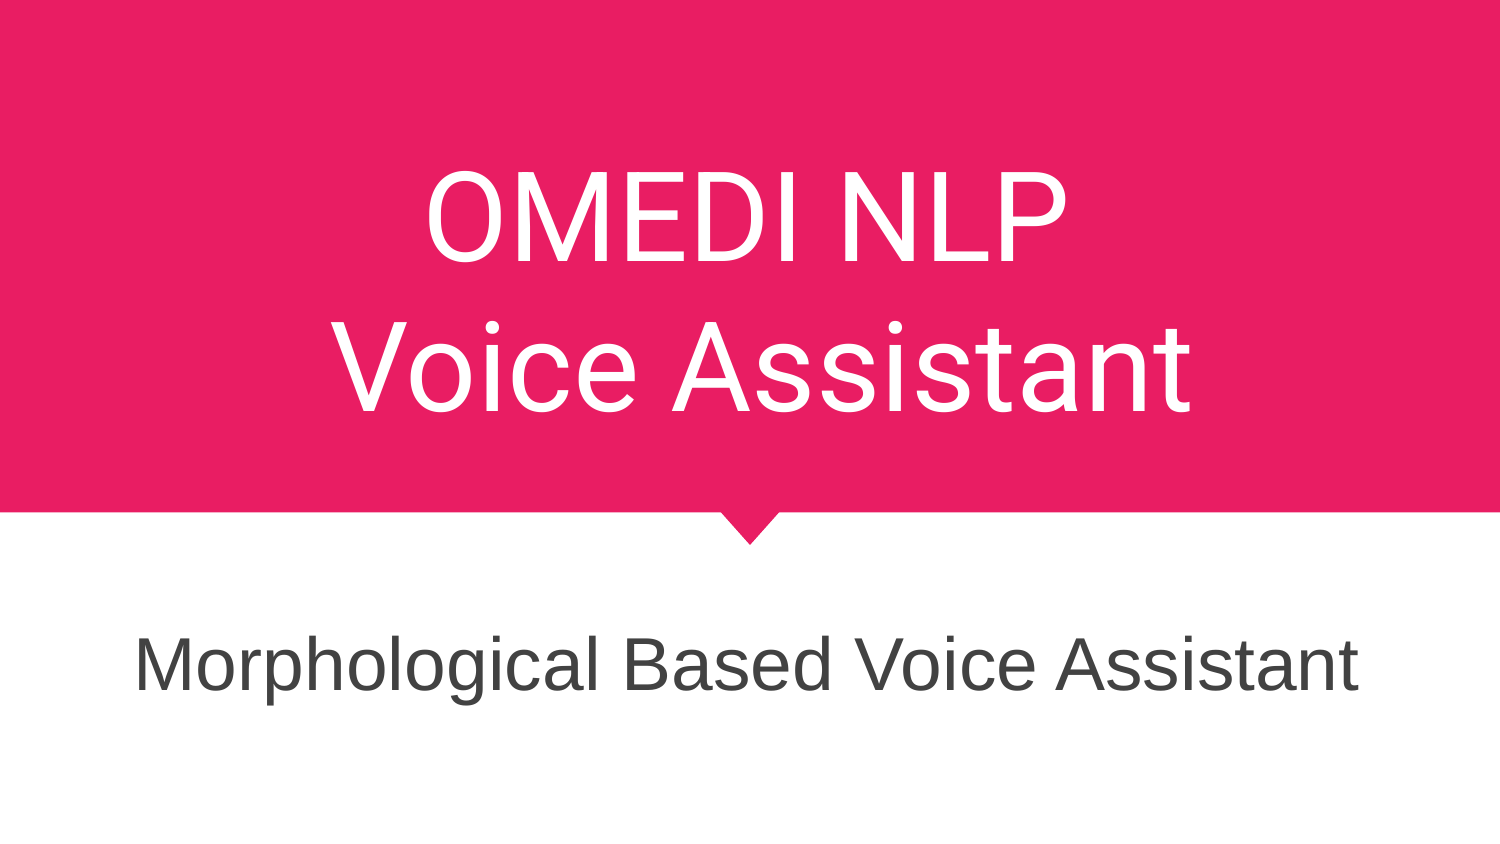

# OMEDI NLP
 Voice Assistant
Morphological Based Voice Assistant